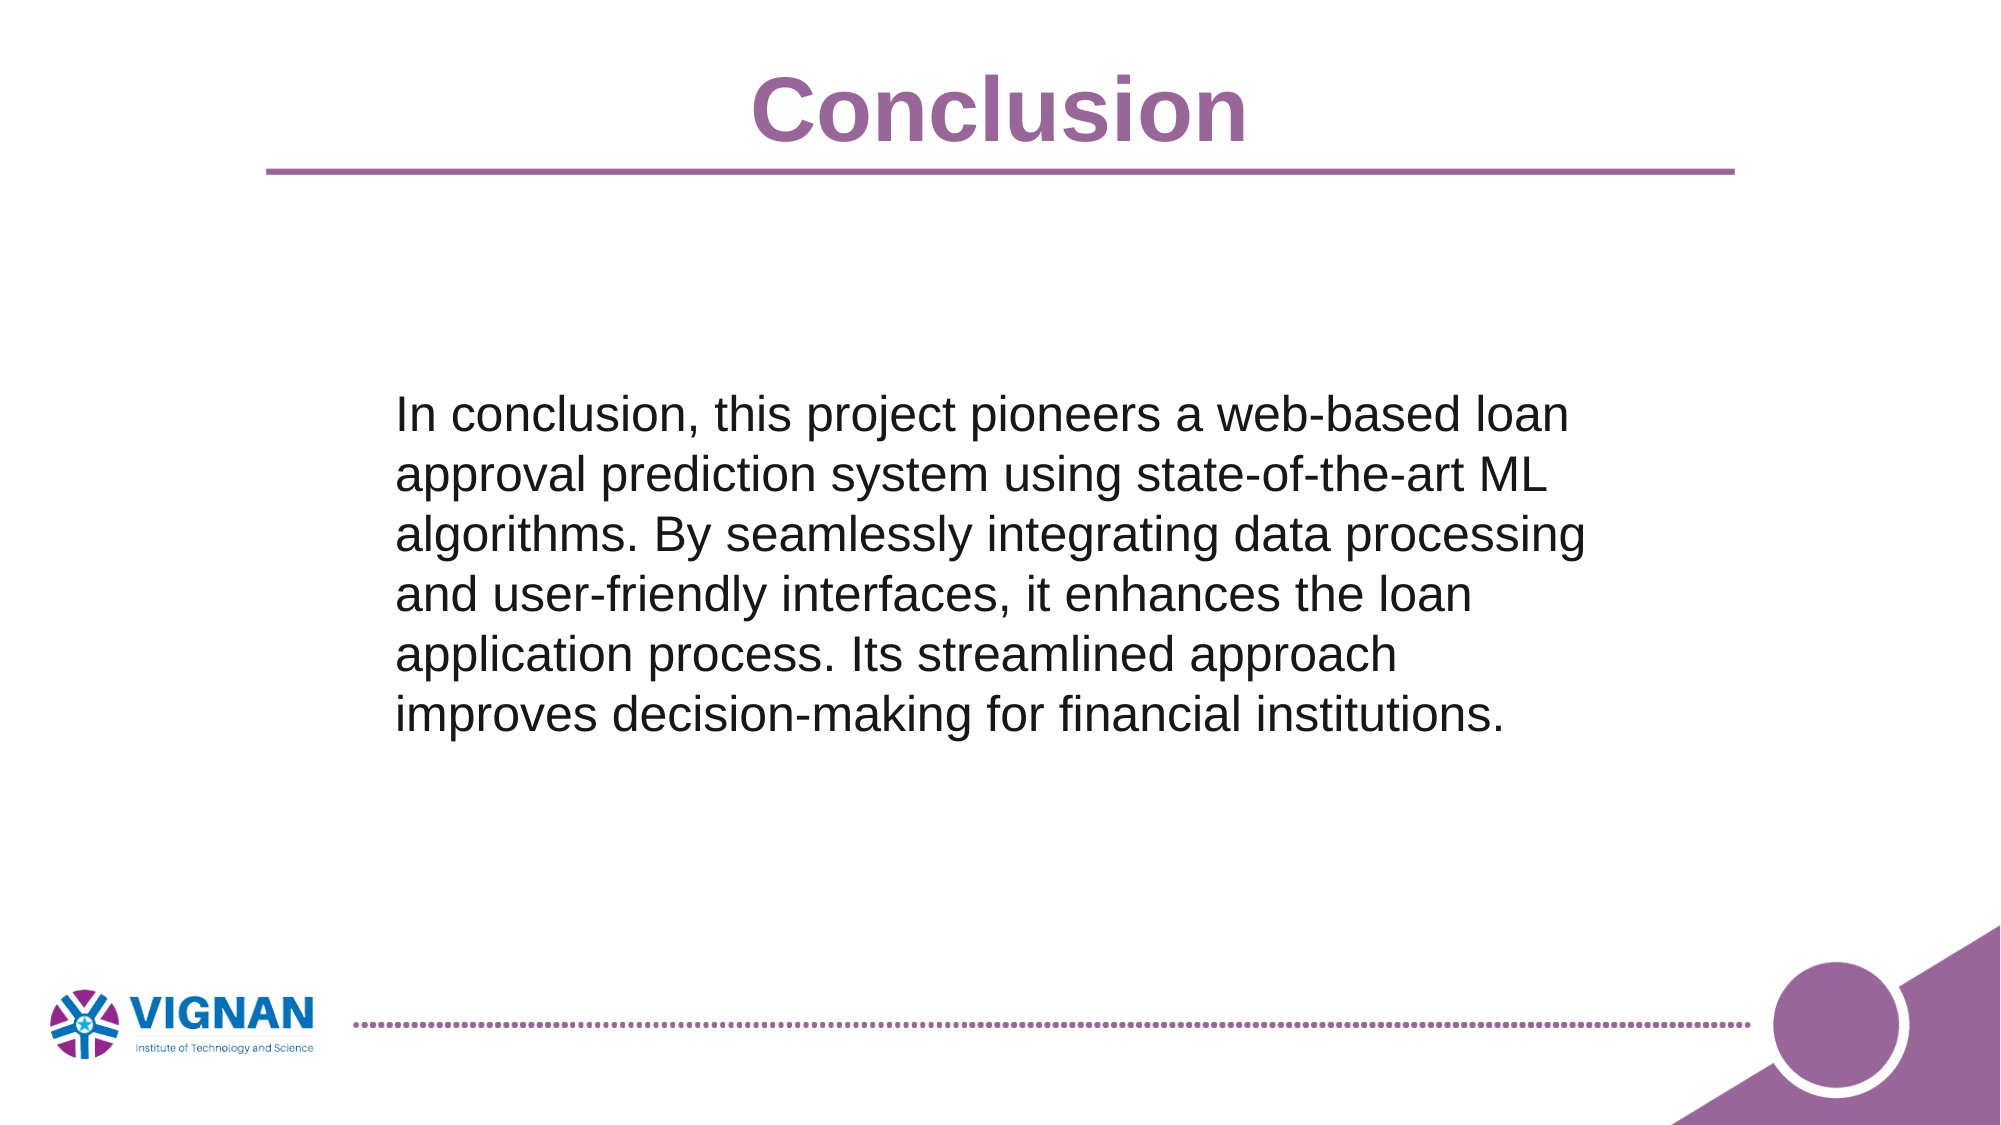

# Conclusion
In conclusion, this project pioneers a web-based loan approval prediction system using state-of-the-art ML algorithms. By seamlessly integrating data processing and user-friendly interfaces, it enhances the loan application process. Its streamlined approach improves decision-making for financial institutions. of the loan approval landscape